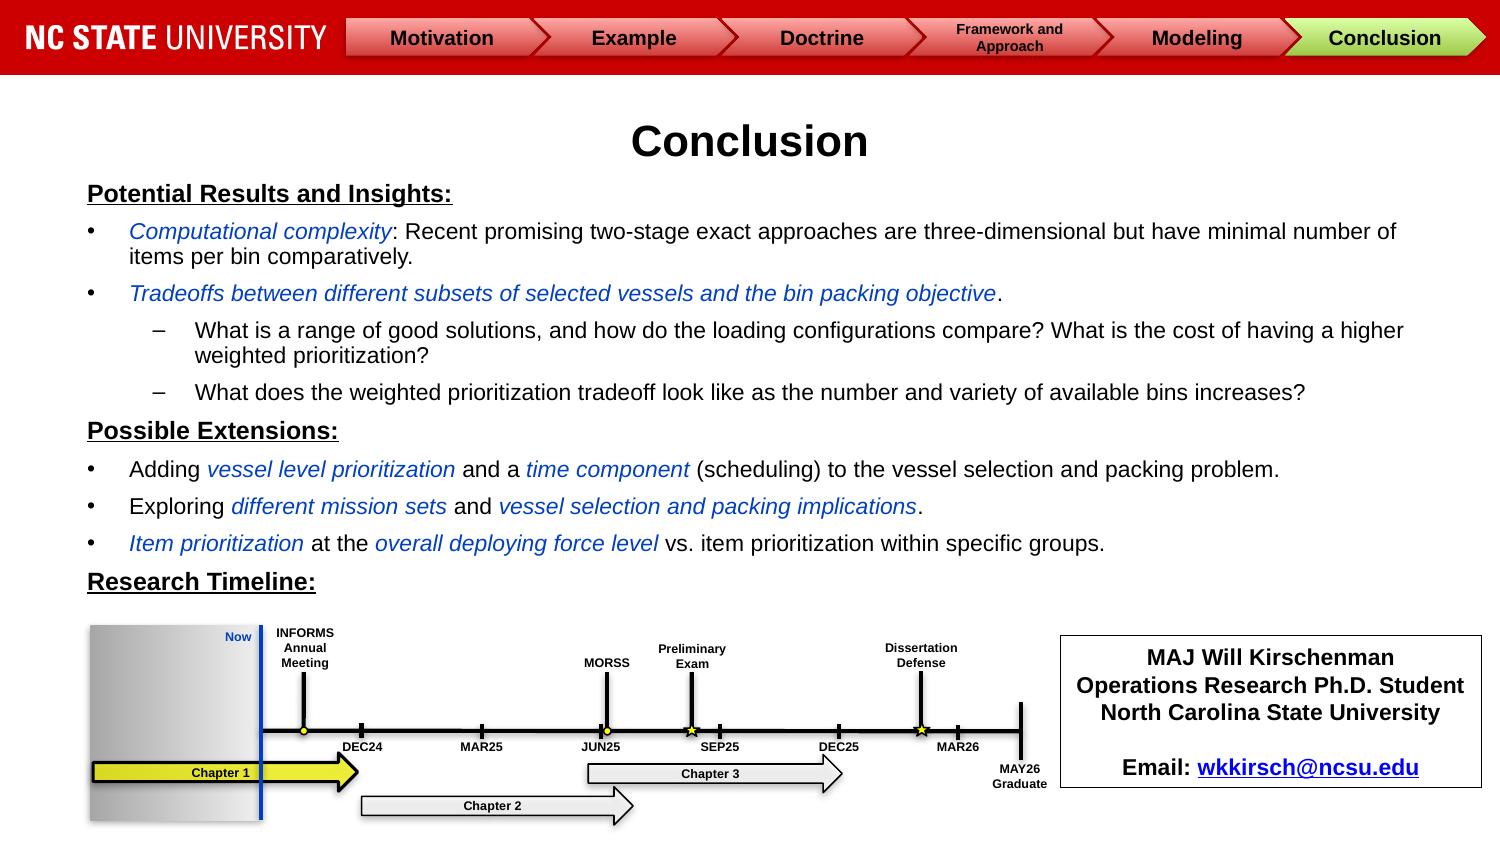

Motivation
Example
Doctrine
Framework and Approach
Modeling
Conclusion
# Conclusion
Potential Results and Insights:
Computational complexity: Recent promising two-stage exact approaches are three-dimensional but have minimal number of items per bin comparatively.
Tradeoffs between different subsets of selected vessels and the bin packing objective.
What is a range of good solutions, and how do the loading configurations compare? What is the cost of having a higher weighted prioritization?
What does the weighted prioritization tradeoff look like as the number and variety of available bins increases?
Possible Extensions:
Adding vessel level prioritization and a time component (scheduling) to the vessel selection and packing problem.
Exploring different mission sets and vessel selection and packing implications.
Item prioritization at the overall deploying force level vs. item prioritization within specific groups.
Research Timeline:

INFORMS Annual Meeting
Dissertation Defense
Preliminary Exam
MORSS

DEC24
MAR25
JUN25
SEP25
DEC25
MAR26

MAY26
Graduate
Chapter 3
Chapter 2
Chapter 1
Now

MAJ Will Kirschenman
Operations Research Ph.D. Student
North Carolina State University

Email: wkkirsch@ncsu.edu